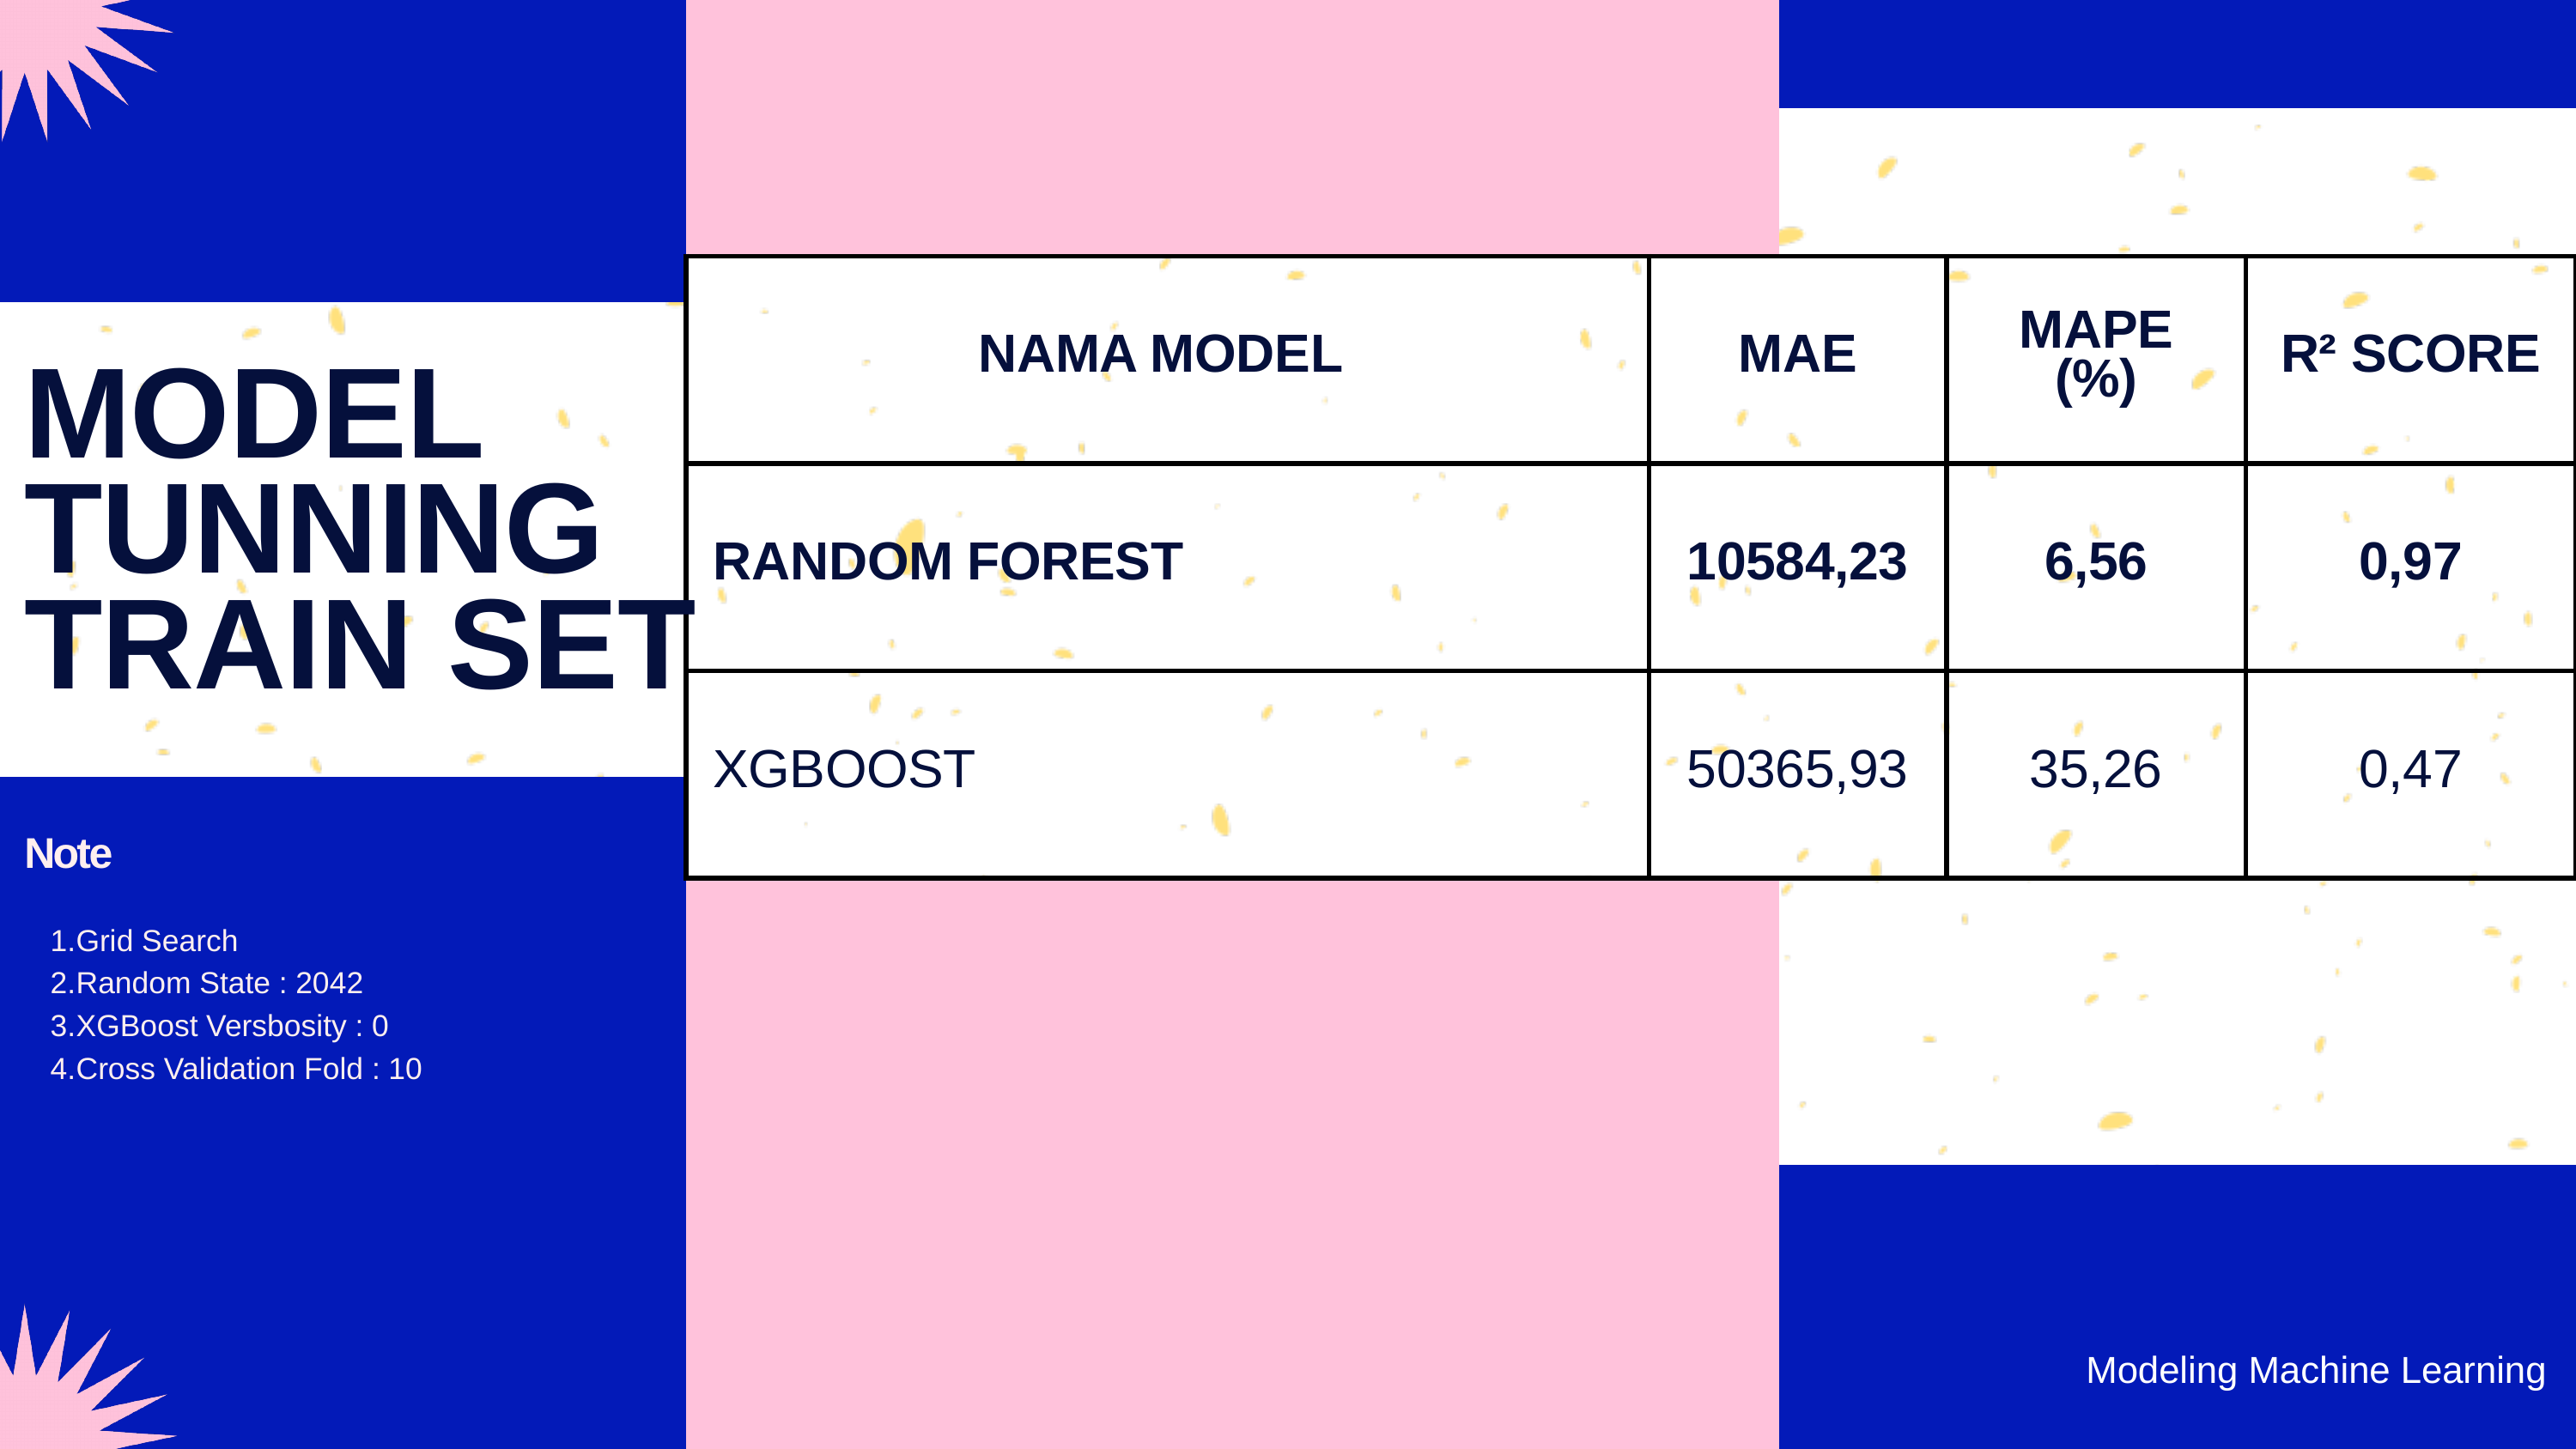

| NAMA MODEL | MAE | MAPE (%) | R² SCORE |
| --- | --- | --- | --- |
| RANDOM FOREST | 10584,23 | 6,56 | 0,97 |
| XGBOOST | 50365,93 | 35,26 | 0,47 |
MODEL TUNNING TRAIN SET

Note

Grid Search
Random State : 2042
XGBoost Versbosity : 0
Cross Validation Fold : 10

Modeling Machine Learning